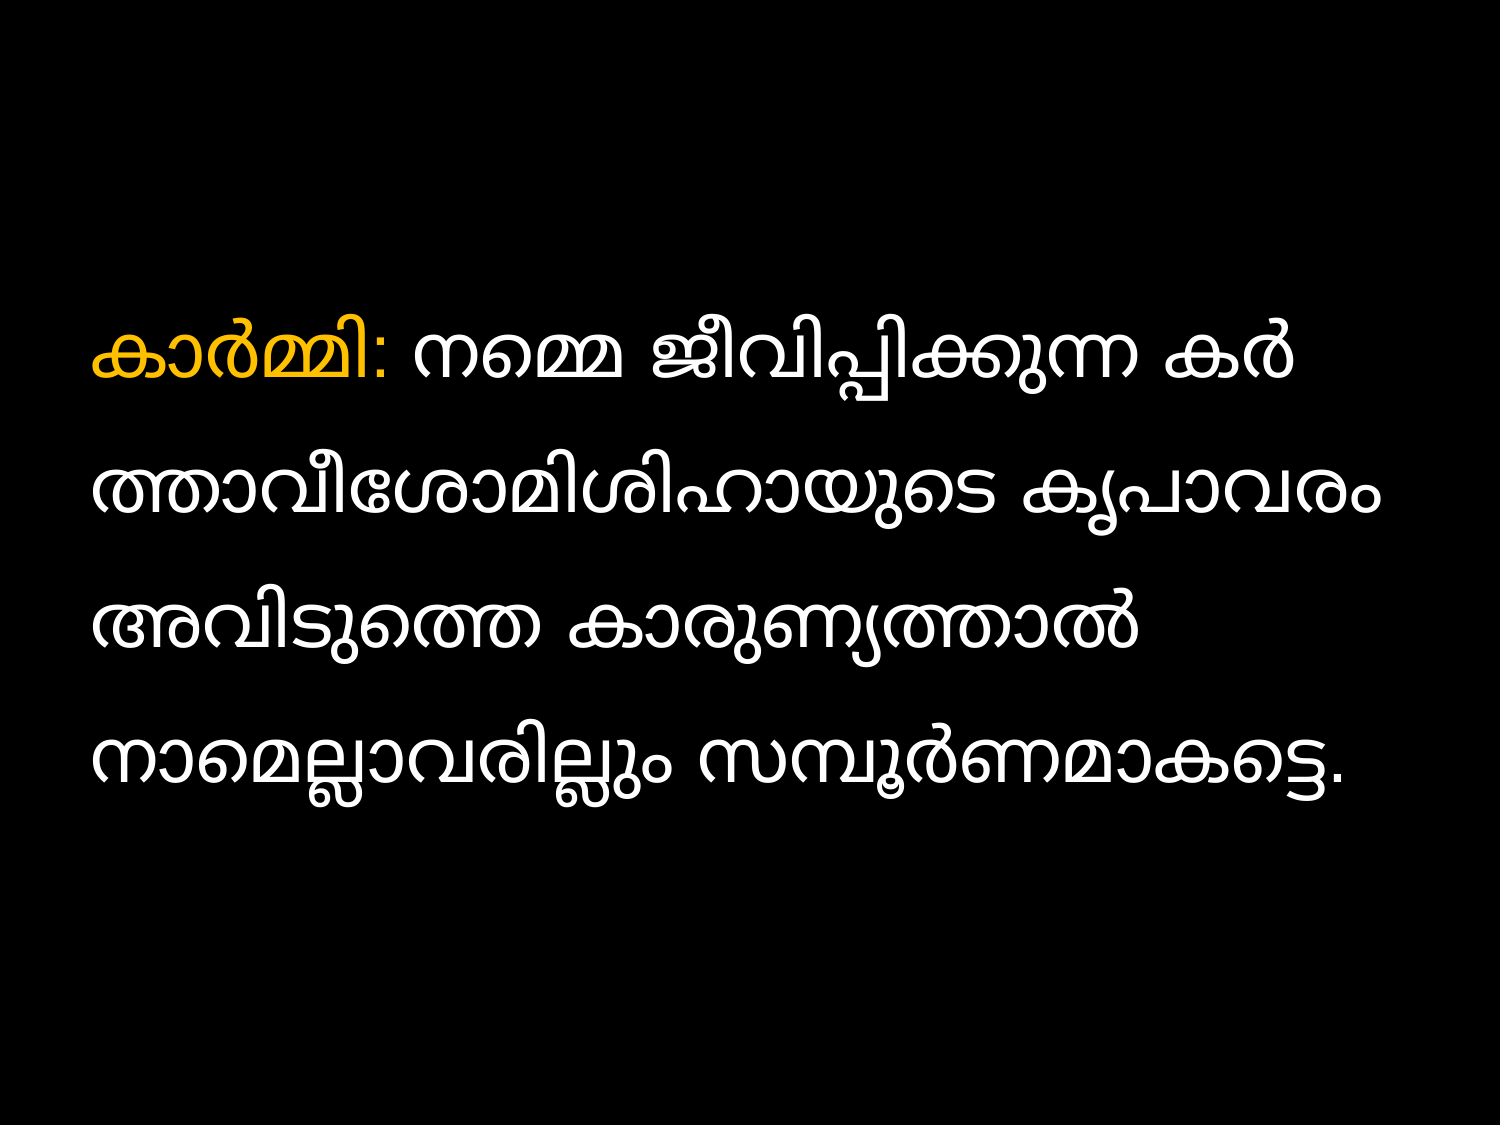

കാര്‍മ്മി: നമ്മെ ജീവിപ്പിക്കുന്ന കര്‍ത്താവീശോമിശിഹായുടെ കൃപാവരം അവിടുത്തെ കാരുണ്യത്താല്‍ നാമെല്ലാവരില്ലും സമ്പൂര്‍ണമാകട്ടെ.